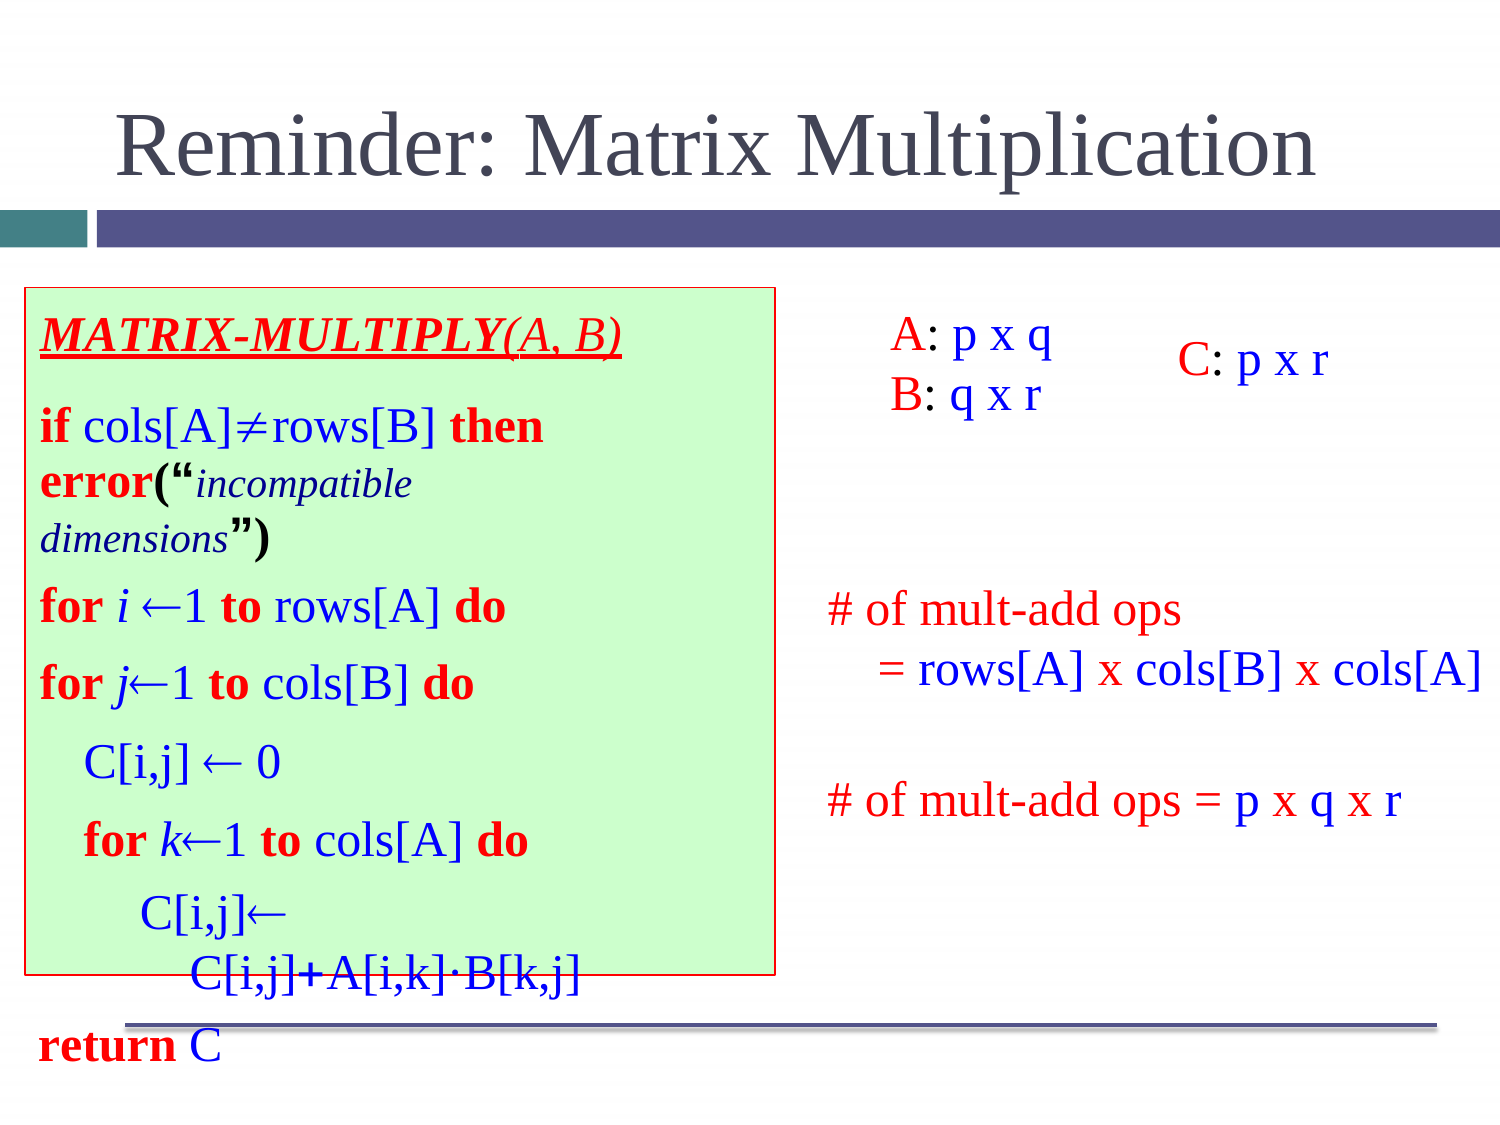

# Reminder: Matrix Multiplication

MATRIX-MULTIPLY(A, B)
if cols[A]≠rows[B] then error(“incompatible dimensions”)
for i ←1 to rows[A] do
for j←1 to cols[B] do
C[i,j] ← 0
for k←1 to cols[A] do
C[i,j]← C[i,j]+A[i,k]·B[k,j]
return C
A: p x q B: q x r
C: p x r
# of mult-add ops
= rows[A] x cols[B] x cols[A]

# of mult-add ops = p x q x r